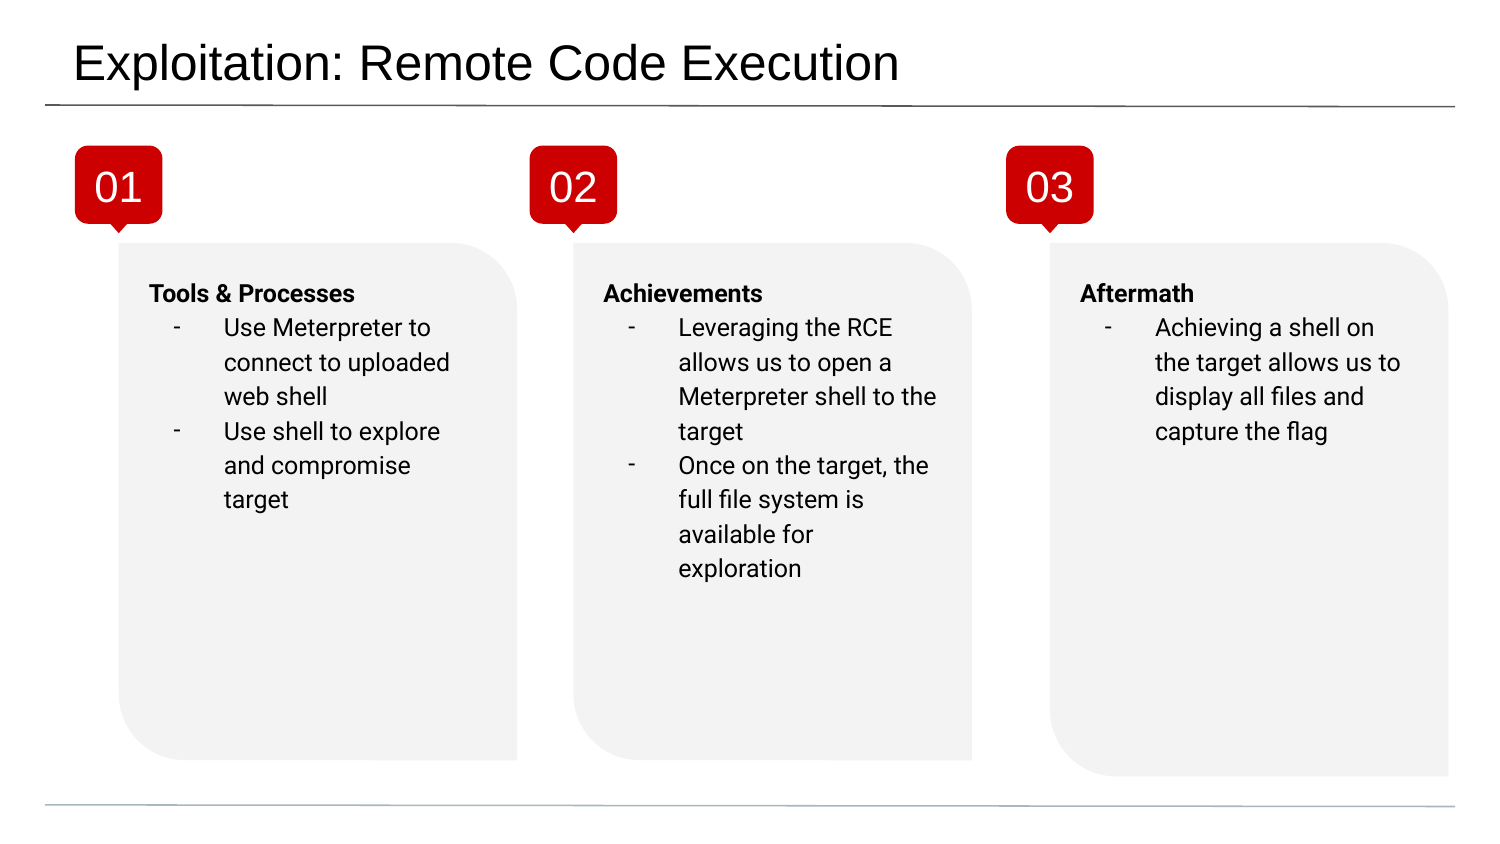

# Exploitation: Remote Code Execution
01

02

03

Tools & Processes
Use Meterpreter to connect to uploaded web shell
Use shell to explore and compromise target

Achievements
Leveraging the RCE allows us to open a Meterpreter shell to the target
Once on the target, the full file system is available for exploration

Aftermath
Achieving a shell on the target allows us to display all files and capture the flag